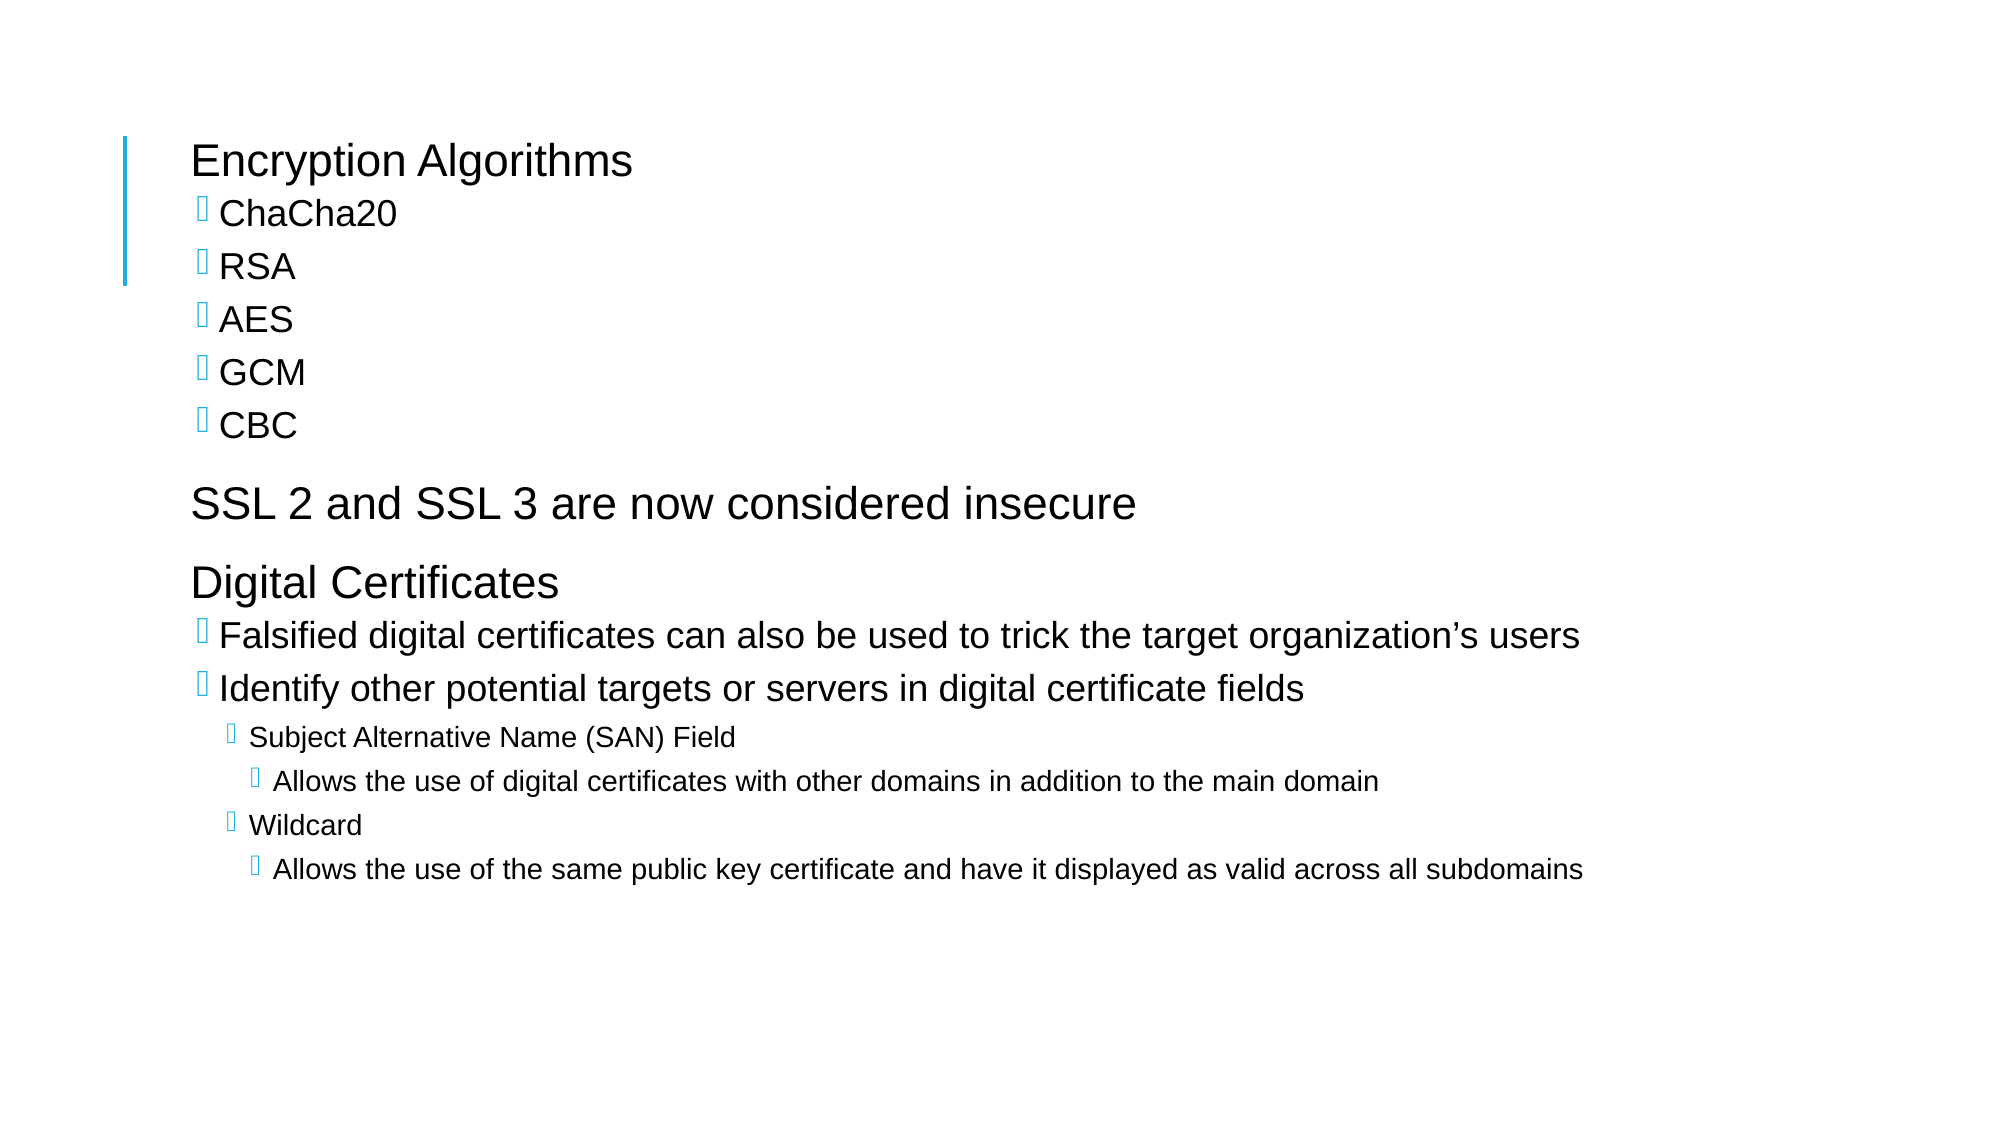

Encryption Algorithms
ChaCha20
RSA
AES
GCM
CBC
SSL 2 and SSL 3 are now considered insecure
Digital Certificates
Falsified digital certificates can also be used to trick the target organization’s users
Identify other potential targets or servers in digital certificate fields
Subject Alternative Name (SAN) Field
Allows the use of digital certificates with other domains in addition to the main domain
Wildcard
Allows the use of the same public key certificate and have it displayed as valid across all subdomains